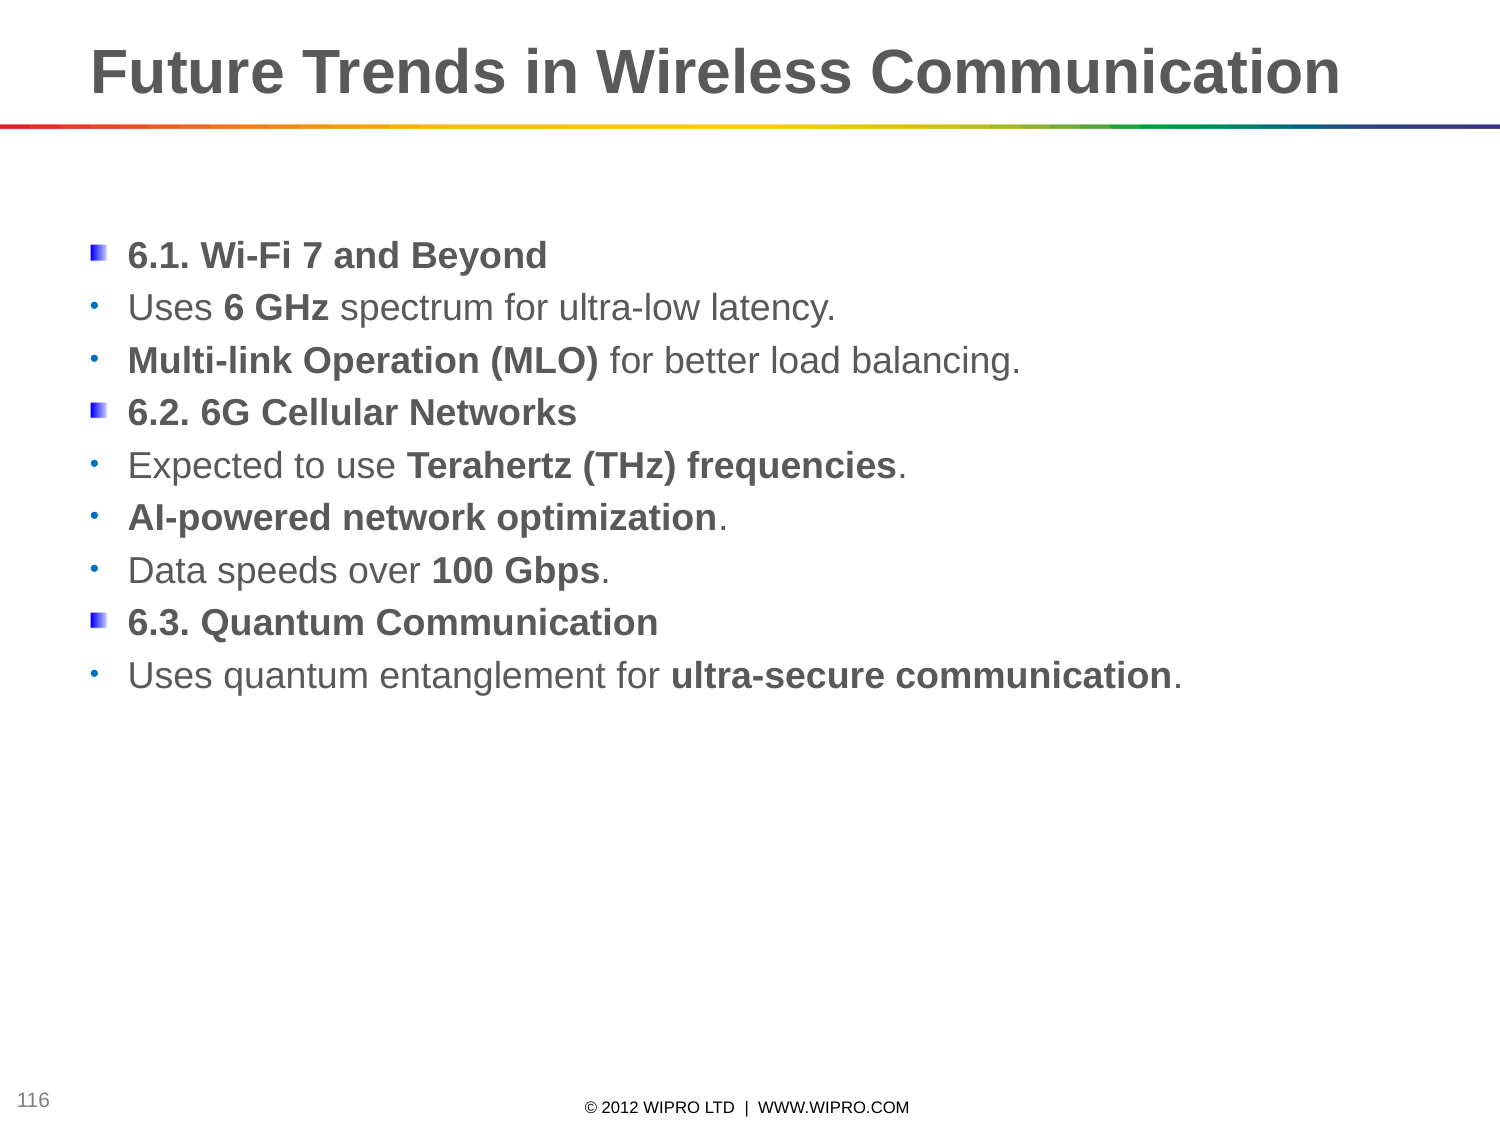

Future Trends in Wireless Communication
6.1. Wi-Fi 7 and Beyond
Uses 6 GHz spectrum for ultra-low latency.
Multi-link Operation (MLO) for better load balancing.
6.2. 6G Cellular Networks
Expected to use Terahertz (THz) frequencies.
AI-powered network optimization.
Data speeds over 100 Gbps.
6.3. Quantum Communication
Uses quantum entanglement for ultra-secure communication.